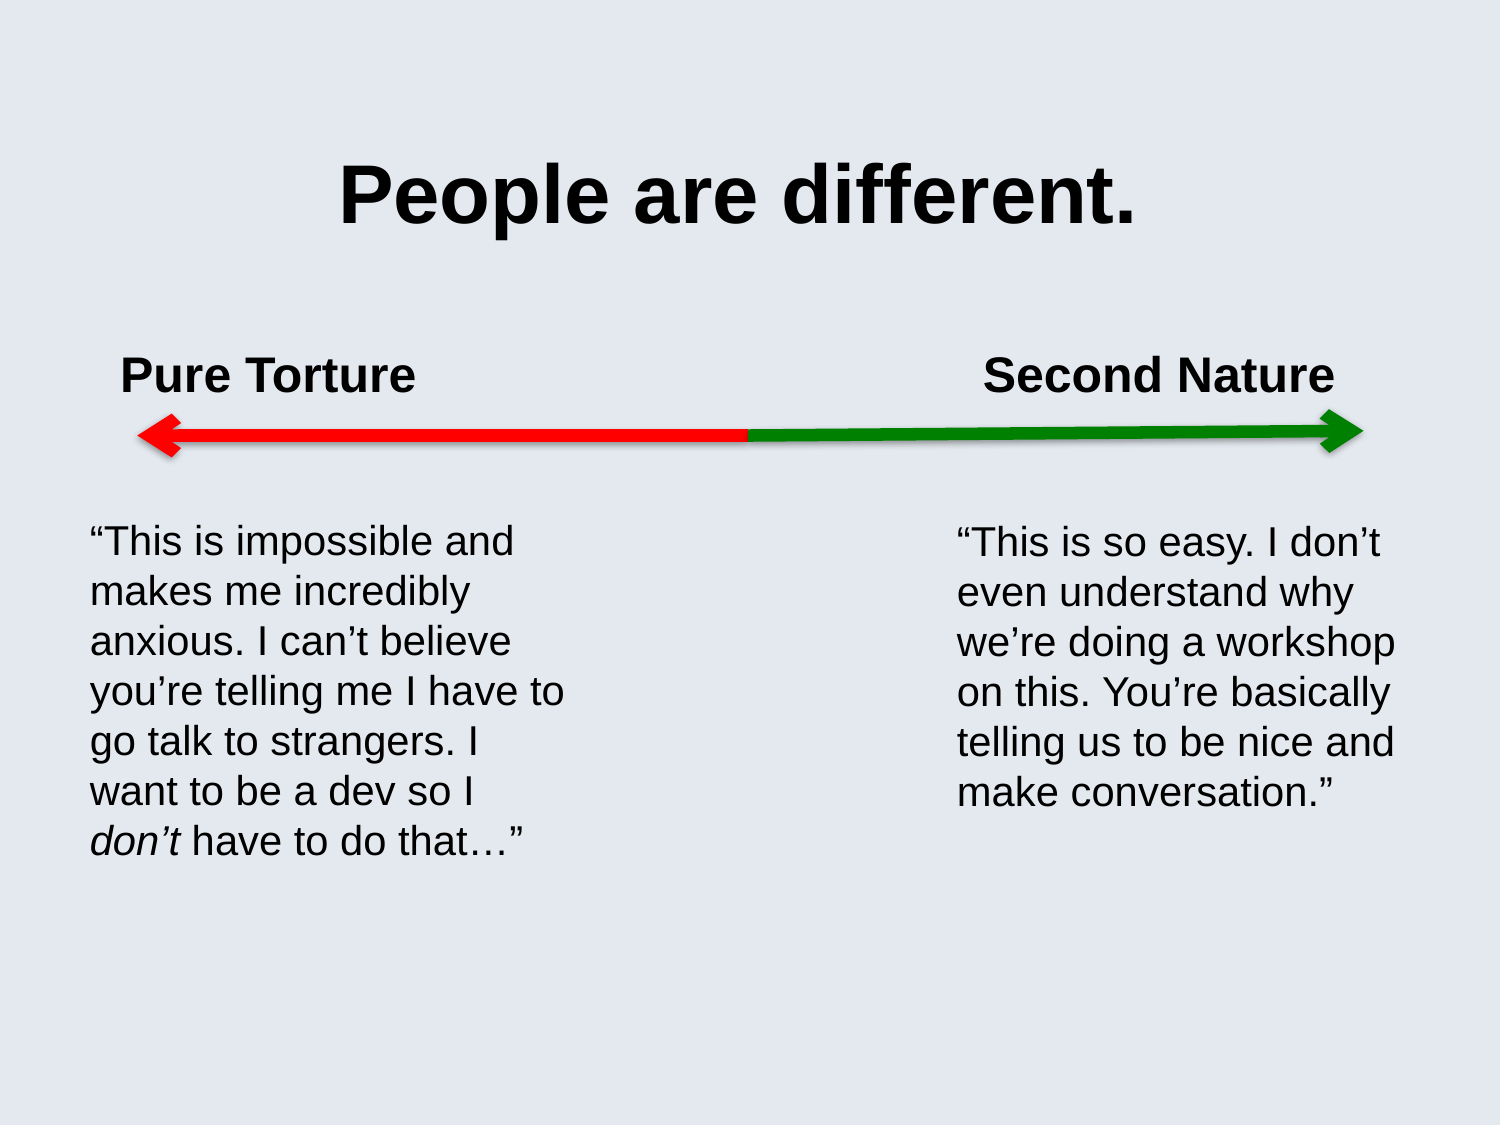

# People are different.
Pure Torture
Second Nature
“This is impossible and makes me incredibly anxious. I can’t believe you’re telling me I have to go talk to strangers. I want to be a dev so I don’t have to do that…”
“This is so easy. I don’t even understand why we’re doing a workshop on this. You’re basically telling us to be nice and make conversation.”